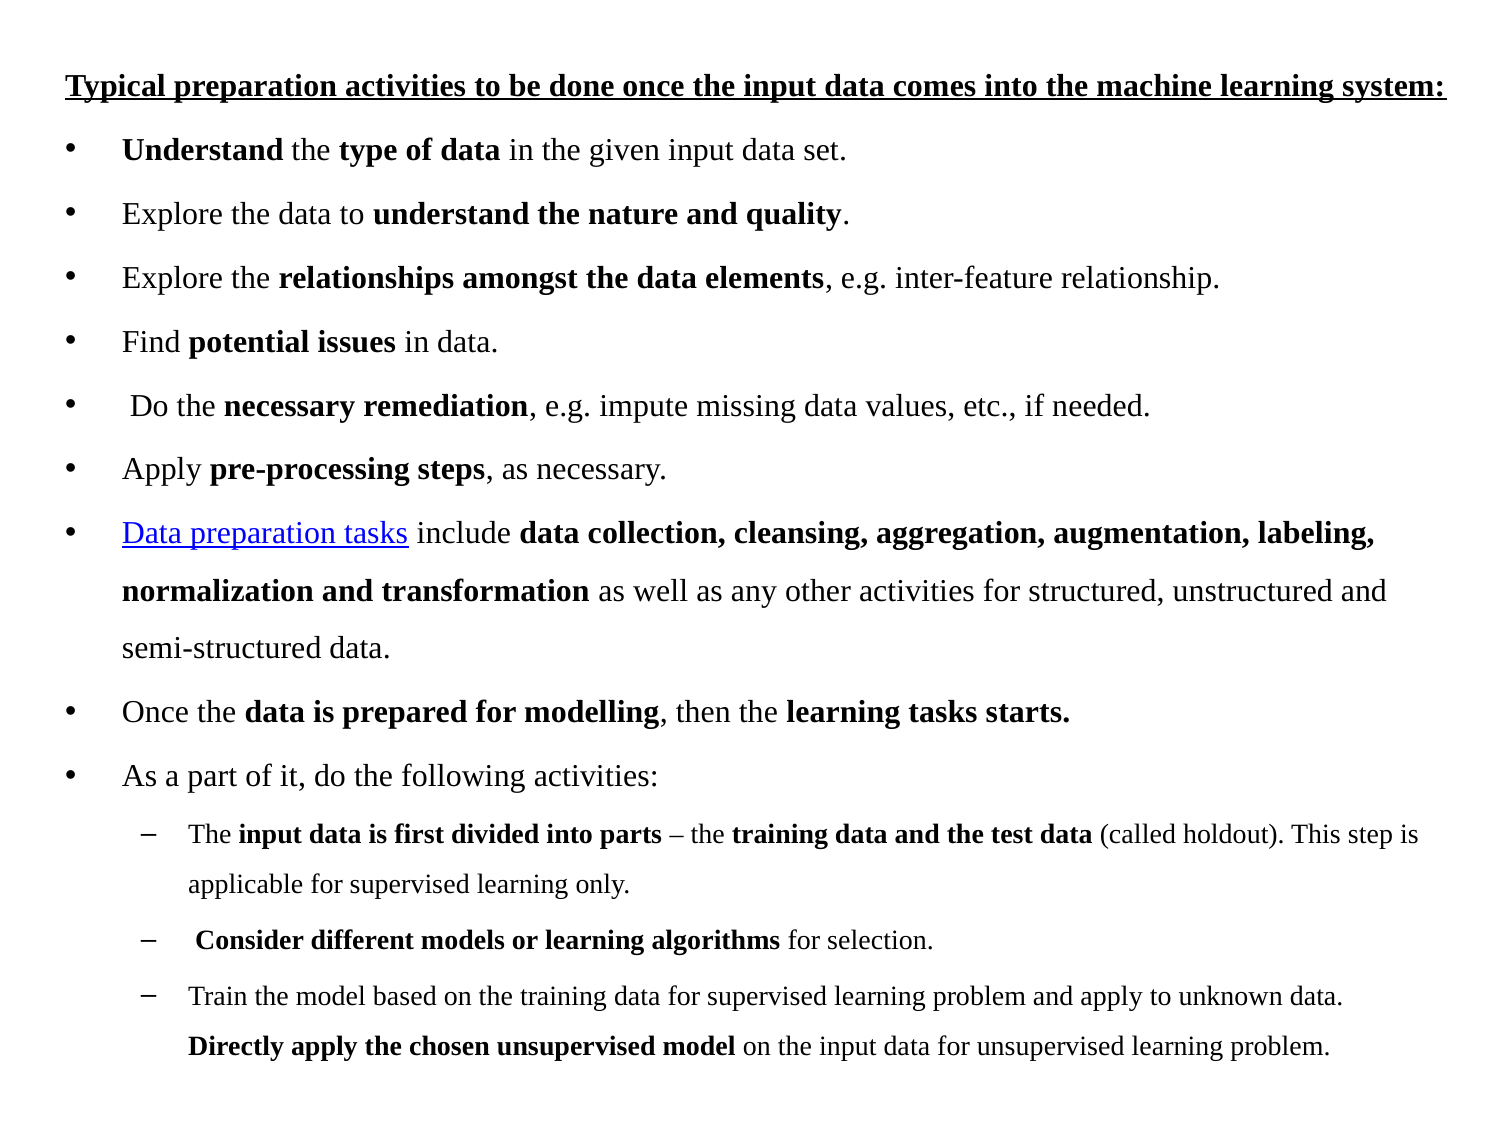

Typical preparation activities to be done once the input data comes into the machine learning system:
Understand the type of data in the given input data set.
Explore the data to understand the nature and quality.
Explore the relationships amongst the data elements, e.g. inter-feature relationship.
Find potential issues in data.
 Do the necessary remediation, e.g. impute missing data values, etc., if needed.
Apply pre-processing steps, as necessary.
Data preparation tasks include data collection, cleansing, aggregation, augmentation, labeling, normalization and transformation as well as any other activities for structured, unstructured and semi-structured data.
Once the data is prepared for modelling, then the learning tasks starts.
As a part of it, do the following activities:
The input data is first divided into parts – the training data and the test data (called holdout). This step is applicable for supervised learning only.
 Consider different models or learning algorithms for selection.
Train the model based on the training data for supervised learning problem and apply to unknown data.  Directly apply the chosen unsupervised model on the input data for unsupervised learning problem.